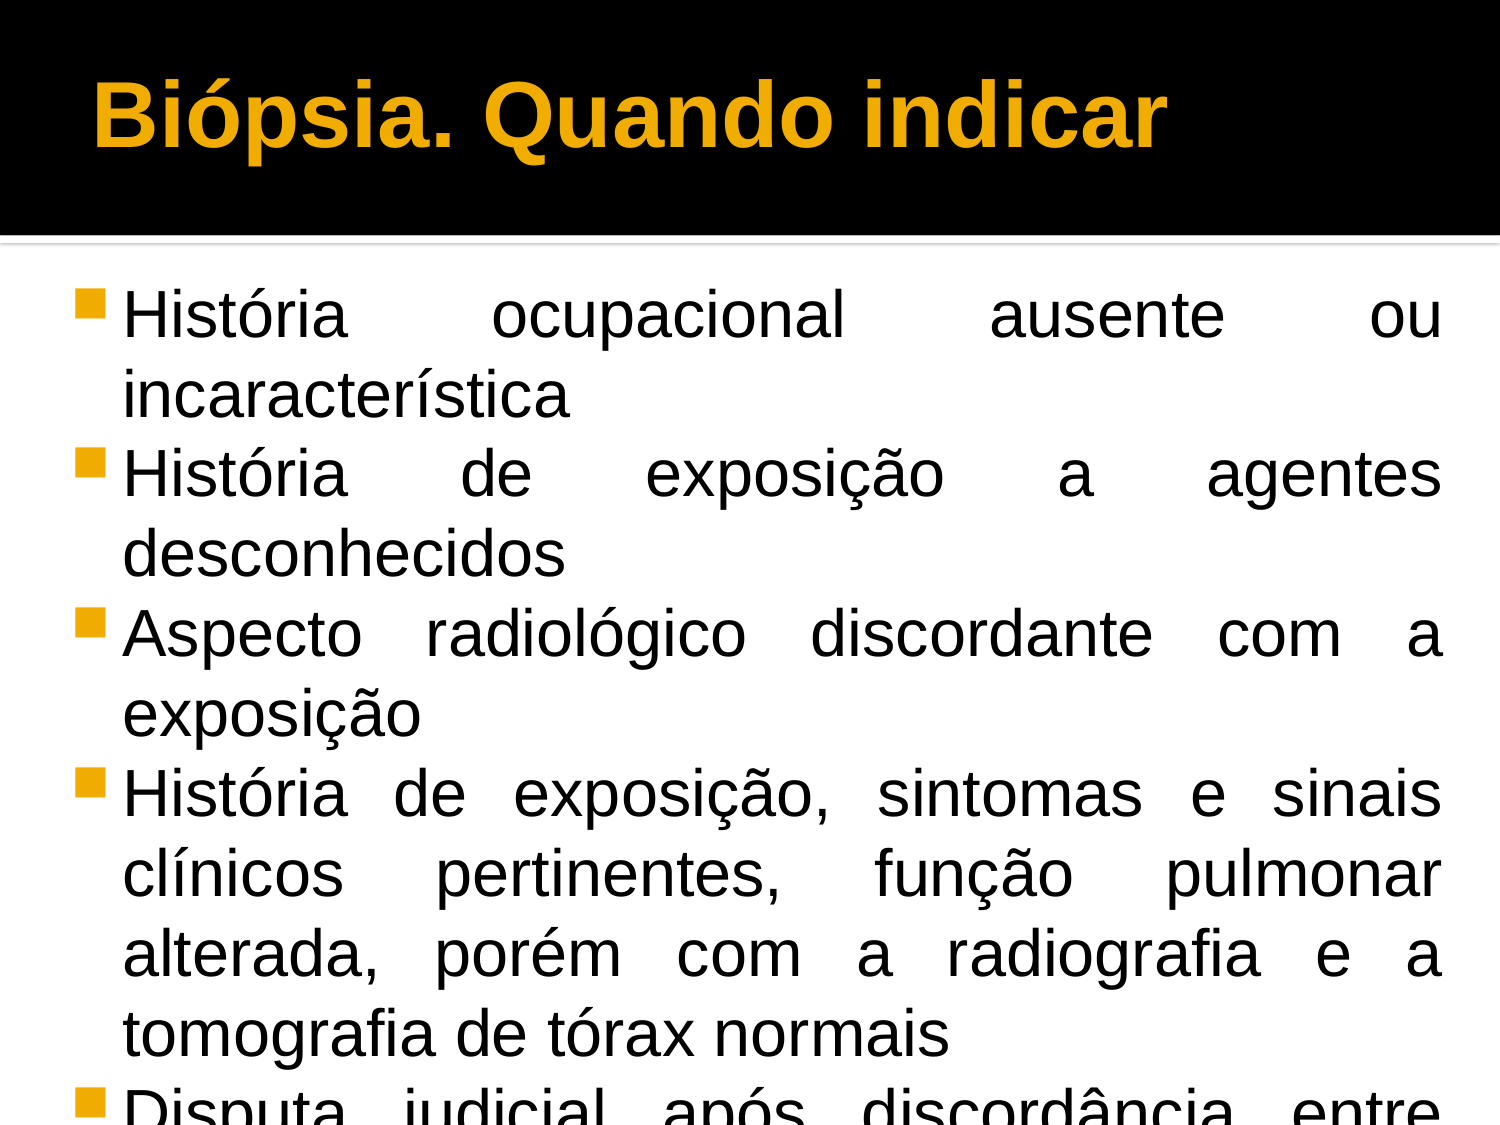

# Biópsia. Quando indicar
História ocupacional ausente ou incaracterística
História de exposição a agentes desconhecidos
Aspecto radiológico discordante com a exposição
História de exposição, sintomas e sinais clínicos pertinentes, função pulmonar alterada, porém com a radiografia e a tomografia de tórax normais
Disputa judicial após discordância entre leitores radiológicos capacitados